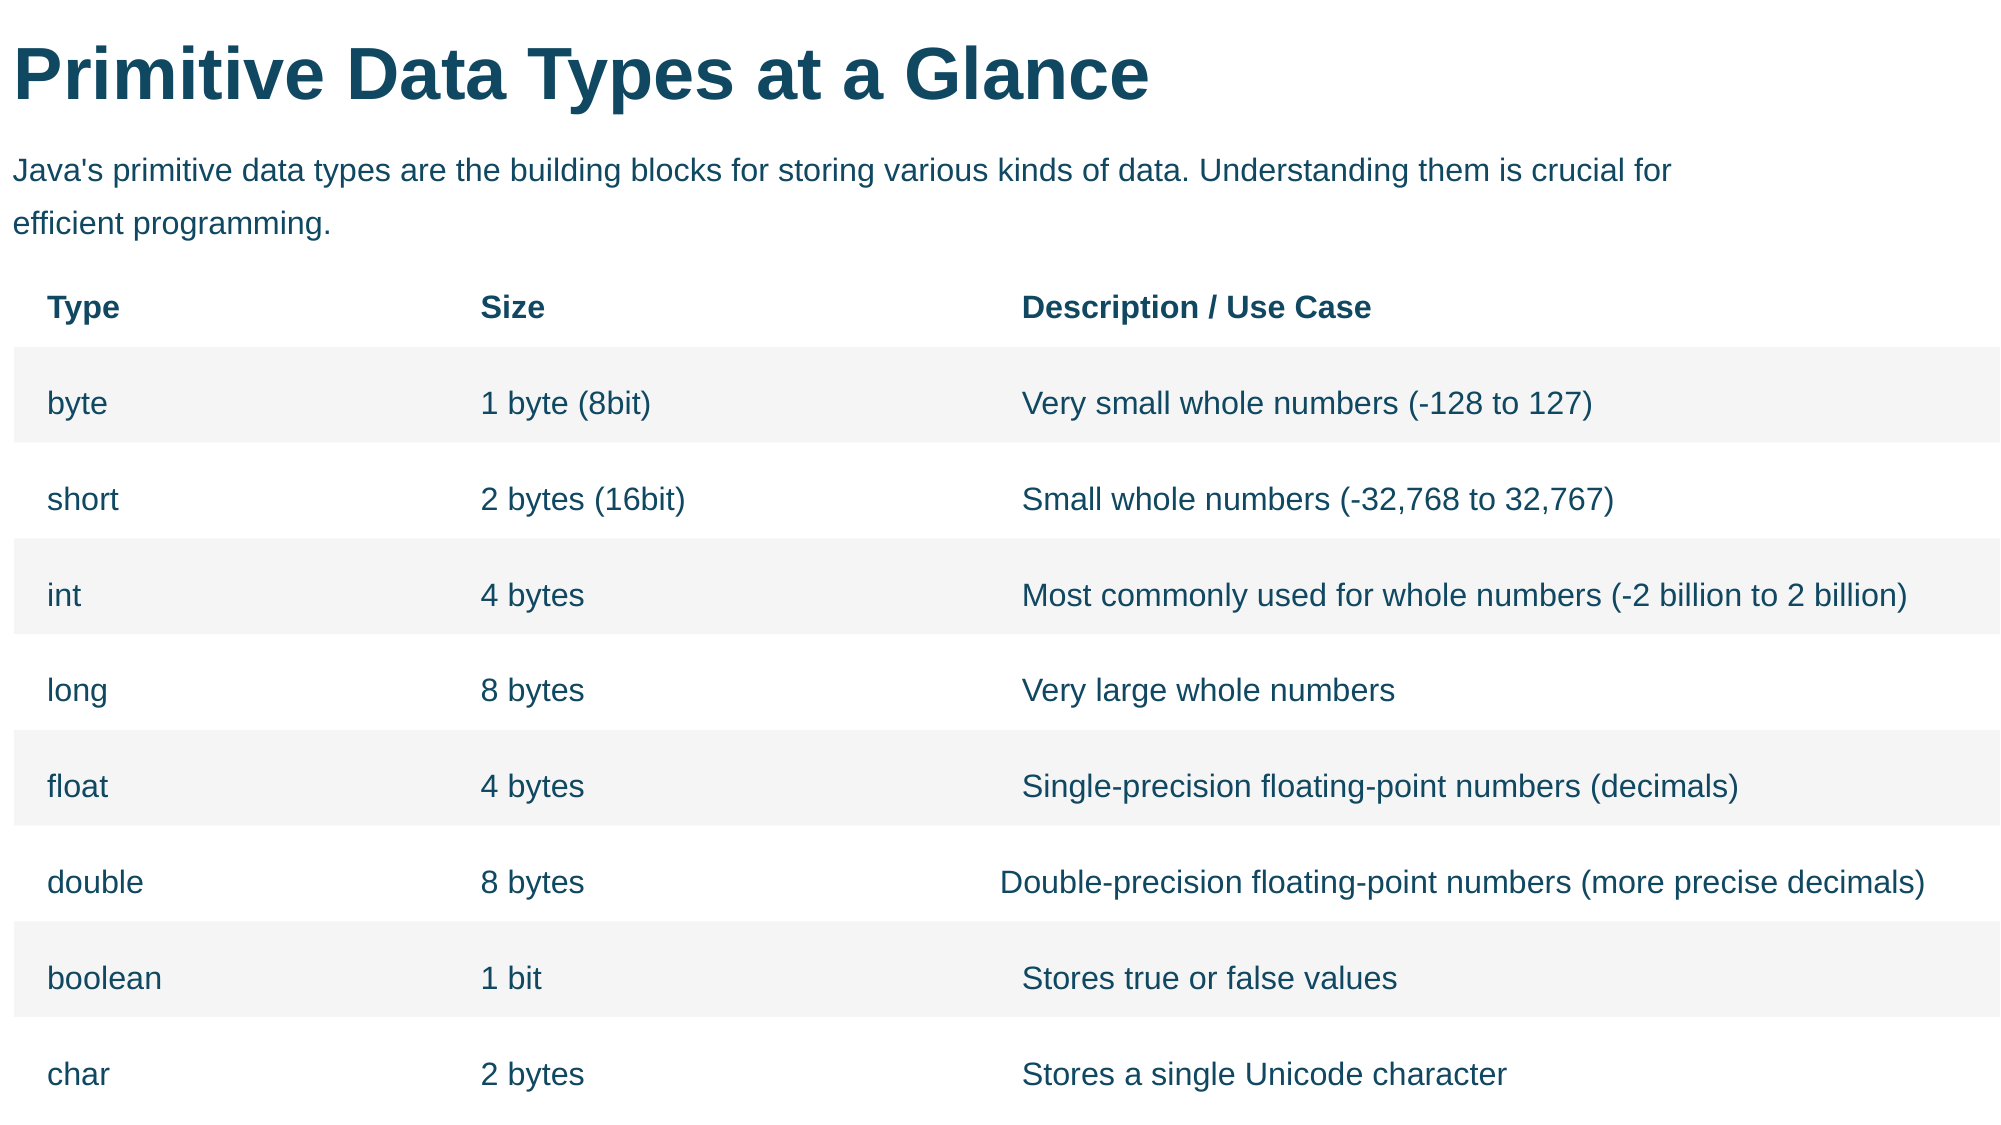

Primitive Data Types at a Glance
Java's primitive data types are the building blocks for storing various kinds of data. Understanding them is crucial for
efficient programming.

Type
Size
Description / Use Case

byte
1 byte (8bit)
Very small whole numbers (-128 to 127)

short
2 bytes (16bit)
Small whole numbers (-32,768 to 32,767)

int
4 bytes
Most commonly used for whole numbers (-2 billion to 2 billion)

long
8 bytes
Very large whole numbers

float
4 bytes
Single-precision floating-point numbers (decimals)

double
8 bytes
Double-precision floating-point numbers (more precise decimals)

boolean
1 bit
Stores true or false values

char
2 bytes
Stores a single Unicode character